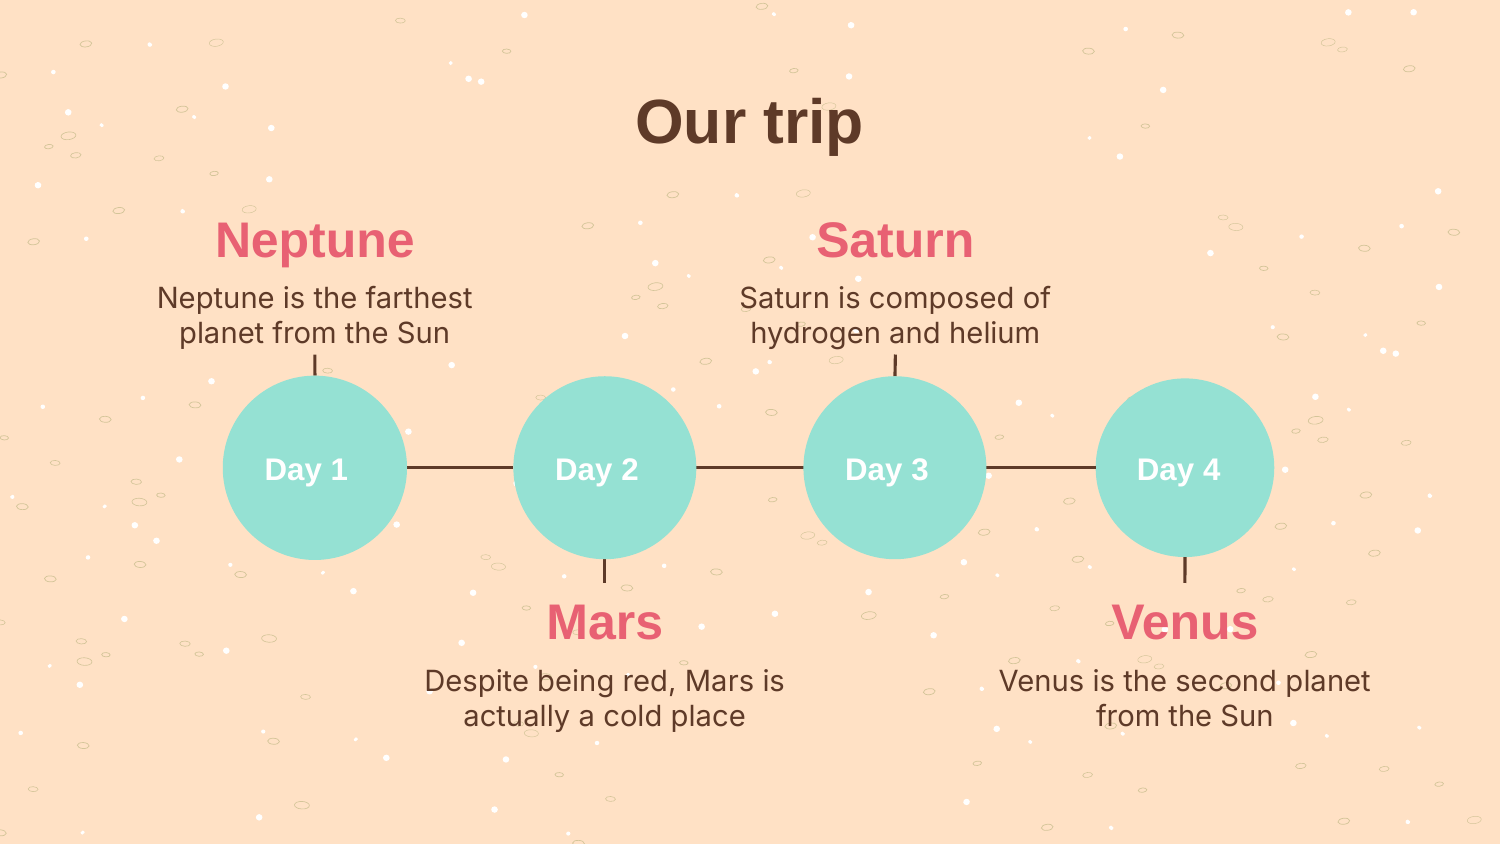

# Our trip
Neptune
Saturn
Neptune is the farthest planet from the Sun
Saturn is composed of hydrogen and helium
Day 1
Day 2
Day 3
Day 4
Mars
Venus
Despite being red, Mars is actually a cold place
Venus is the second planet from the Sun